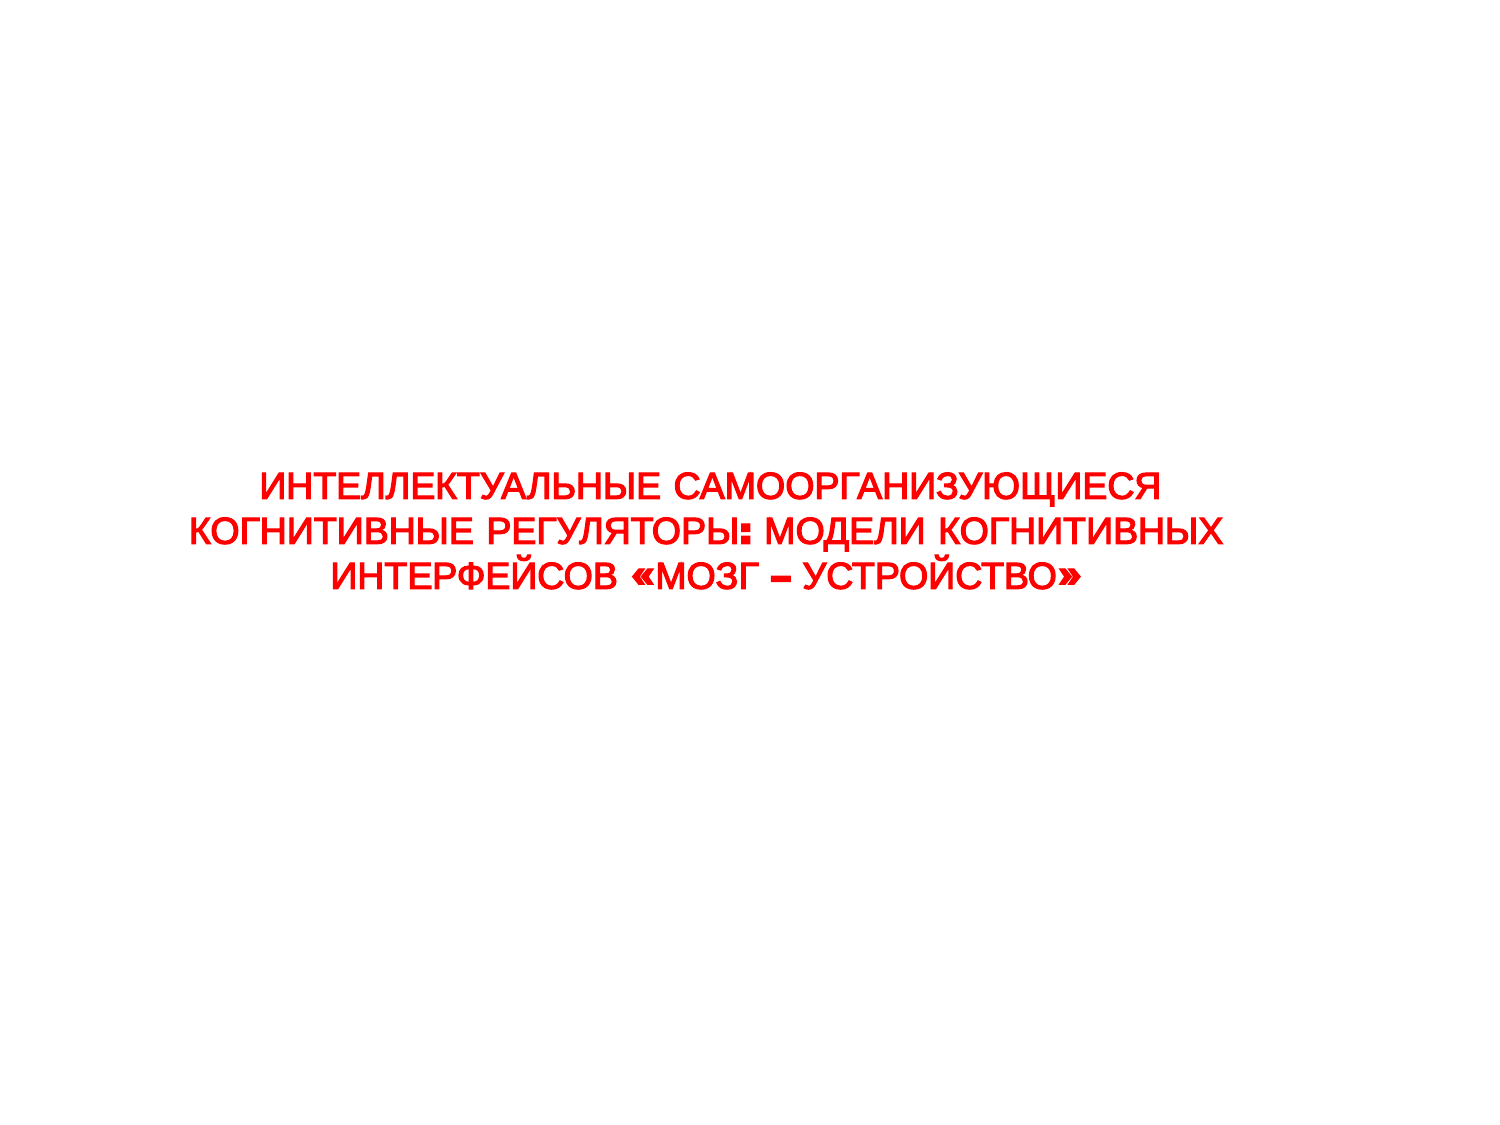

ИНТЕЛЛЕКТУАЛЬНЫЕ САМООРГАНИЗУЮЩИЕСЯ
КОГНИТИВНЫЕ РЕГУЛЯТОРЫ: МОДЕЛИ КОГНИТИВНЫХ
ИНТЕРФЕЙСОВ «МОЗГ – УСТРОЙСТВО»